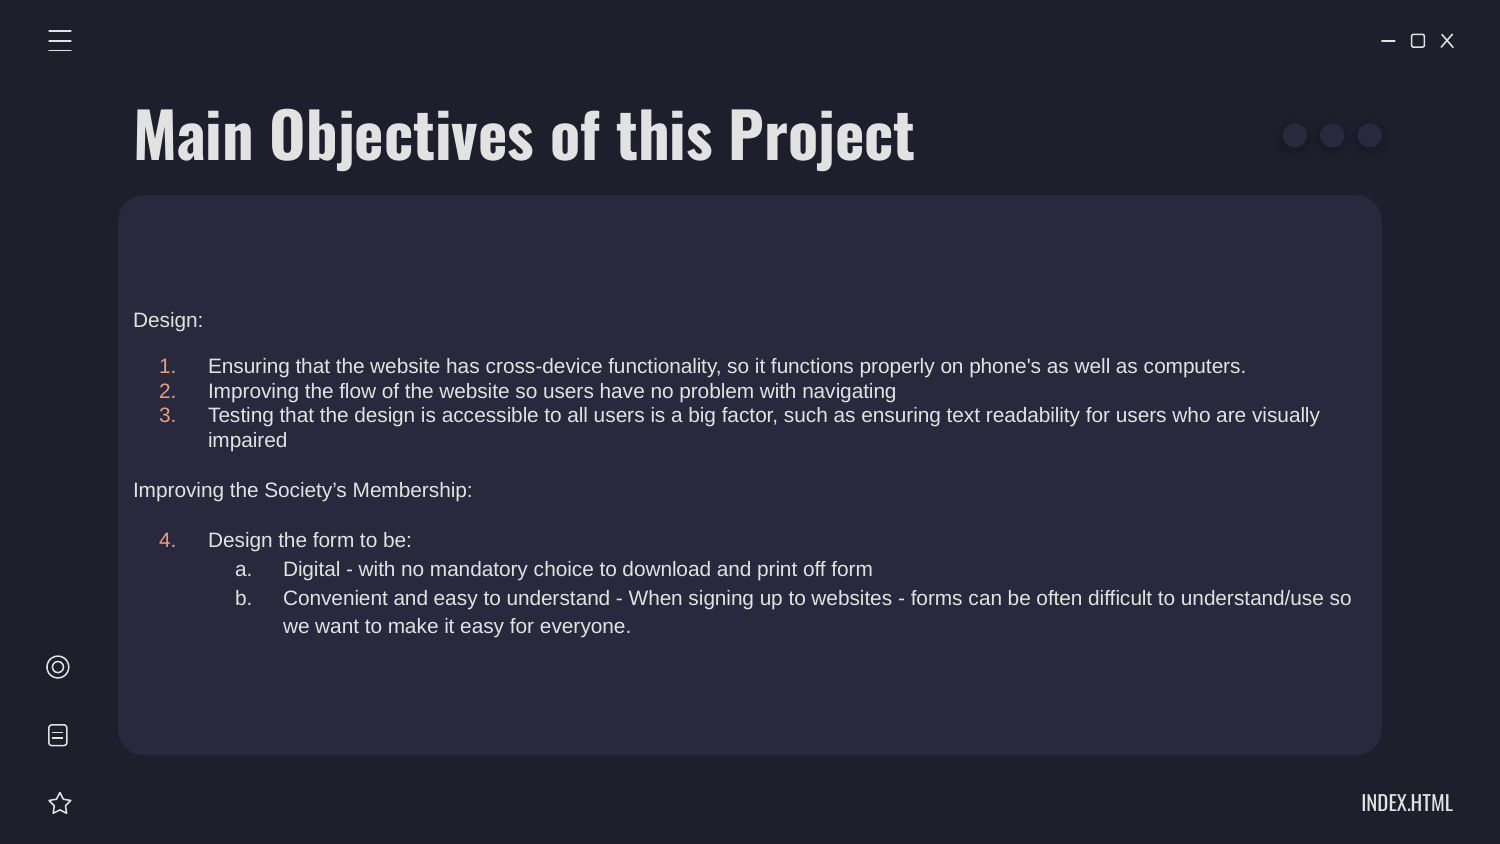

# Main Objectives of this Project

Design:
Ensuring that the website has cross-device functionality, so it functions properly on phone's as well as computers.
Improving the flow of the website so users have no problem with navigating
Testing that the design is accessible to all users is a big factor, such as ensuring text readability for users who are visually impaired

Improving the Society’s Membership:

Design the form to be:
Digital - with no mandatory choice to download and print off form
Convenient and easy to understand - When signing up to websites - forms can be often difficult to understand/use so we want to make it easy for everyone.

INDEX.HTML